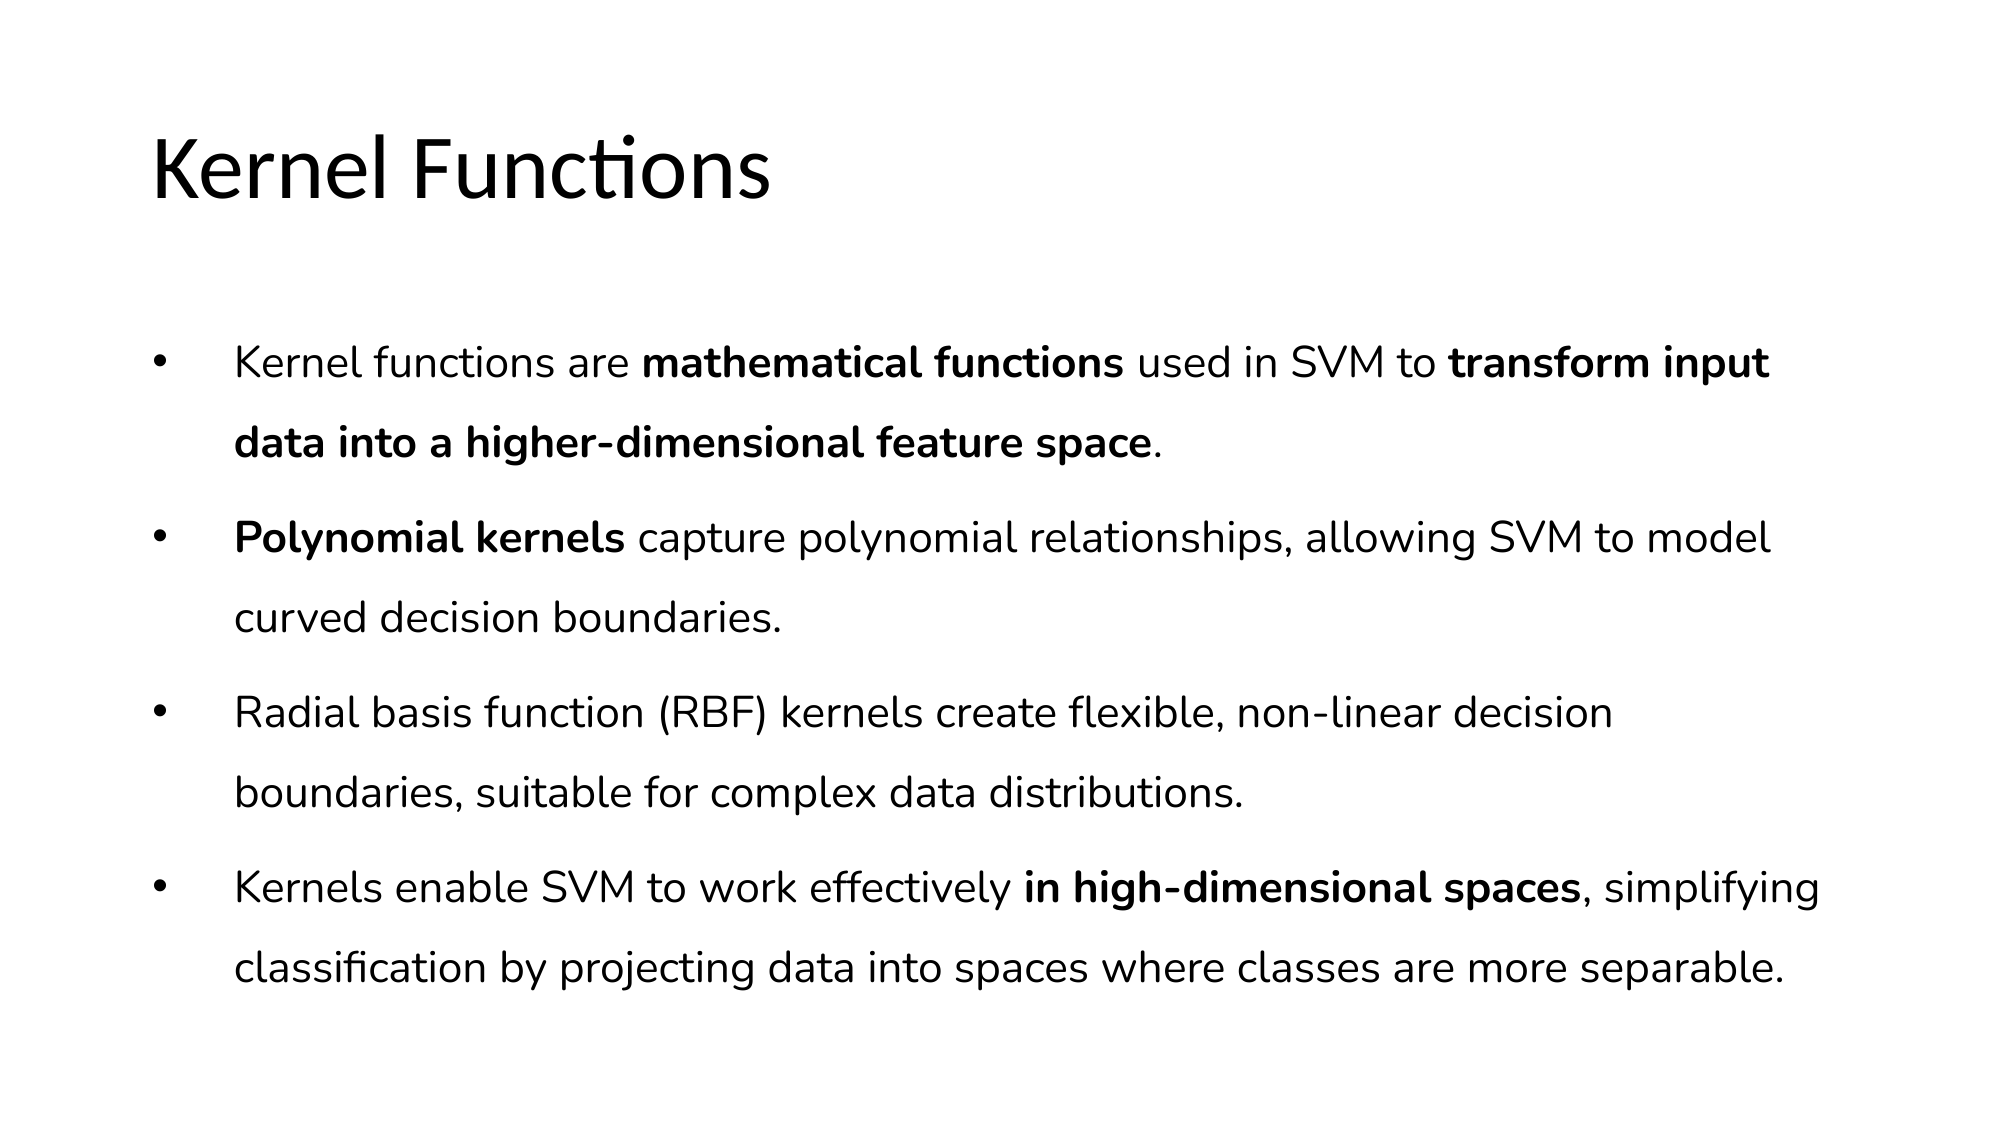

# Kernel Functions
Kernel functions are mathematical functions used in SVM to transform input data into a higher-dimensional feature space.
Polynomial kernels capture polynomial relationships, allowing SVM to model curved decision boundaries.
Radial basis function (RBF) kernels create flexible, non-linear decision boundaries, suitable for complex data distributions.
Kernels enable SVM to work effectively in high-dimensional spaces, simplifying classification by projecting data into spaces where classes are more separable.